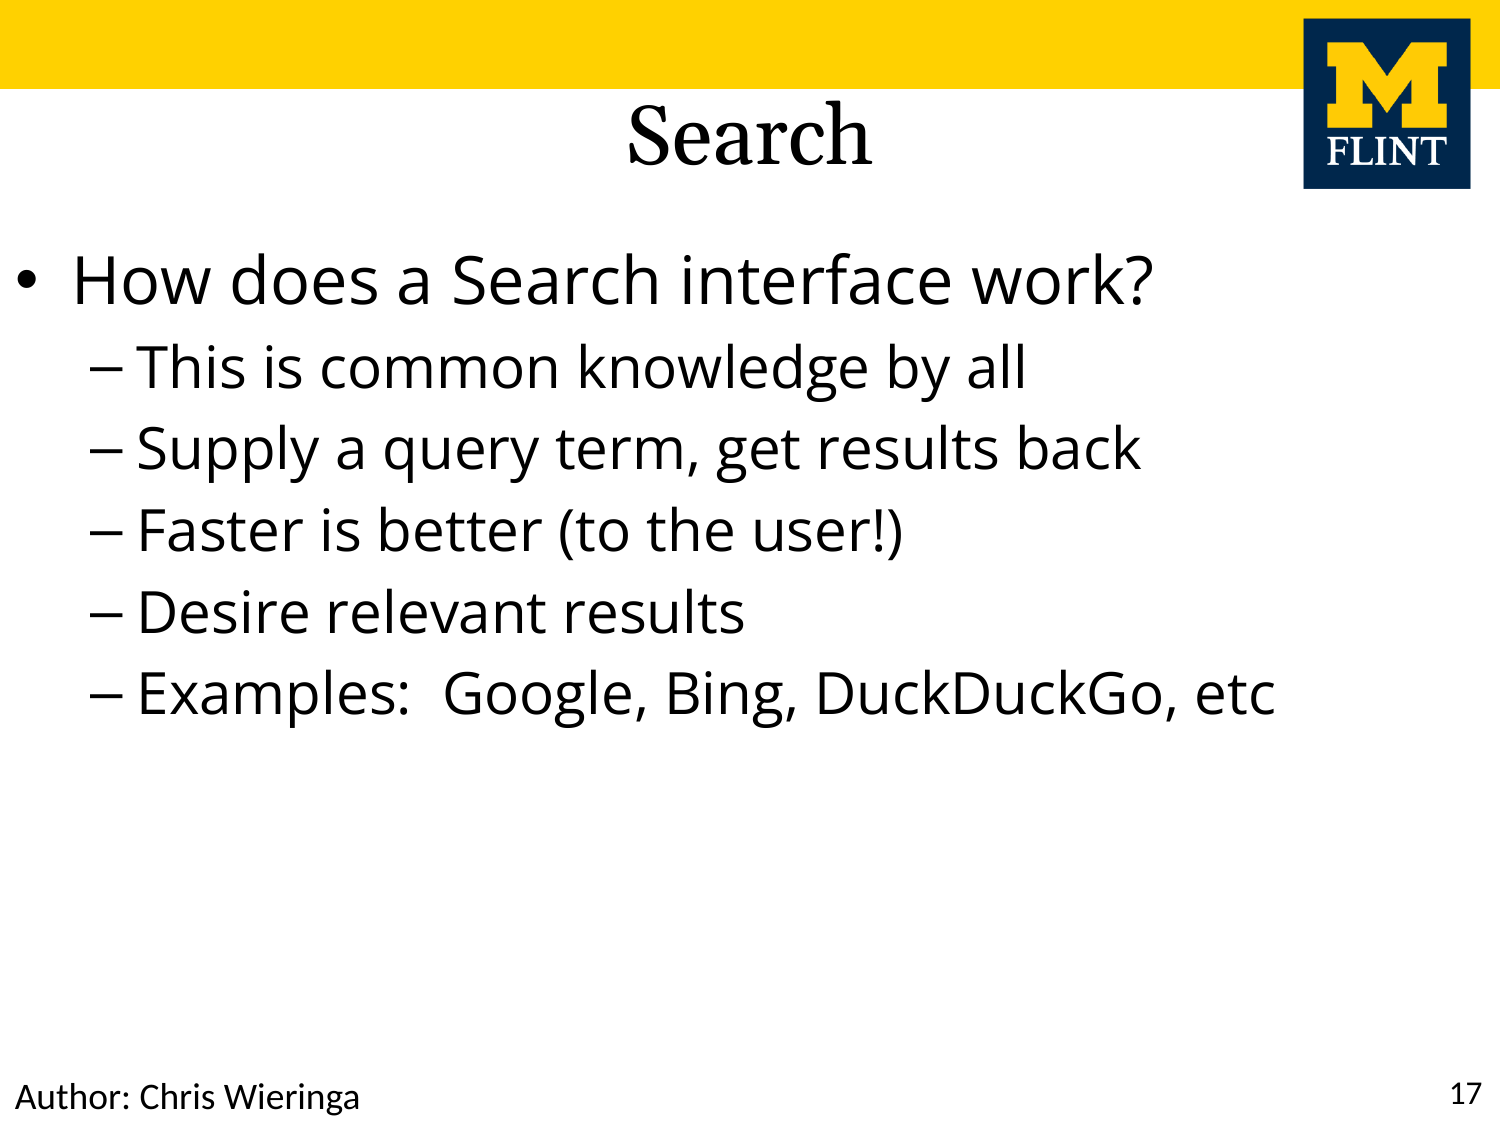

# Search
How does a Search interface work?
This is common knowledge by all
Supply a query term, get results back
Faster is better (to the user!)
Desire relevant results
Examples:  Google, Bing, DuckDuckGo, etc
17
Author: Chris Wieringa